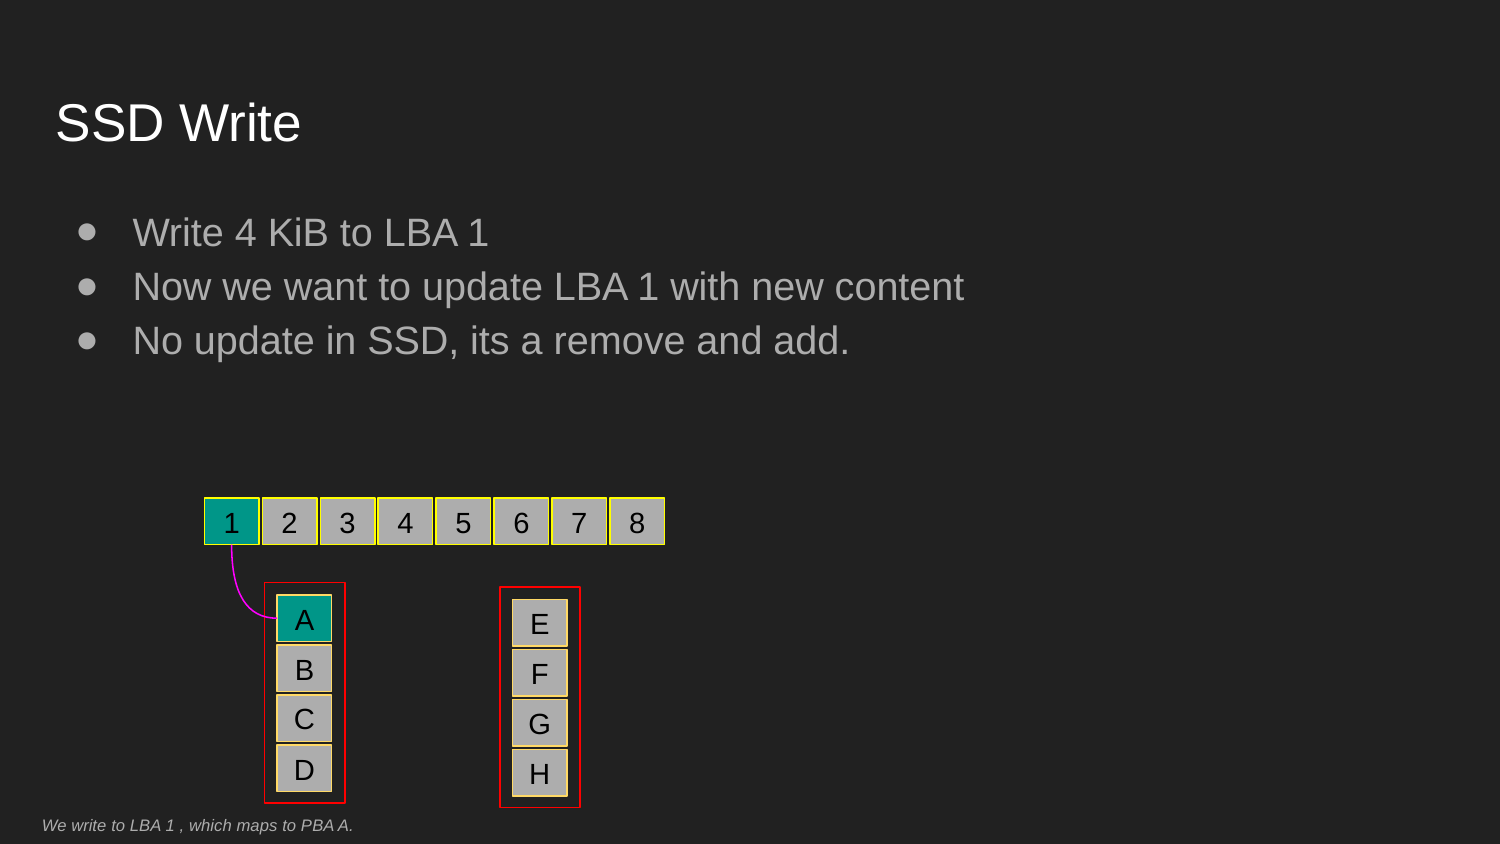

# SSD Write
Write 4 KiB to LBA 1
Now we want to update LBA 1 with new content
No update in SSD, its a remove and add.
1
2
3
4
5
6
7
8

A
E
B
F
C
G
D
H
We write to LBA 1 , which maps to PBA A.